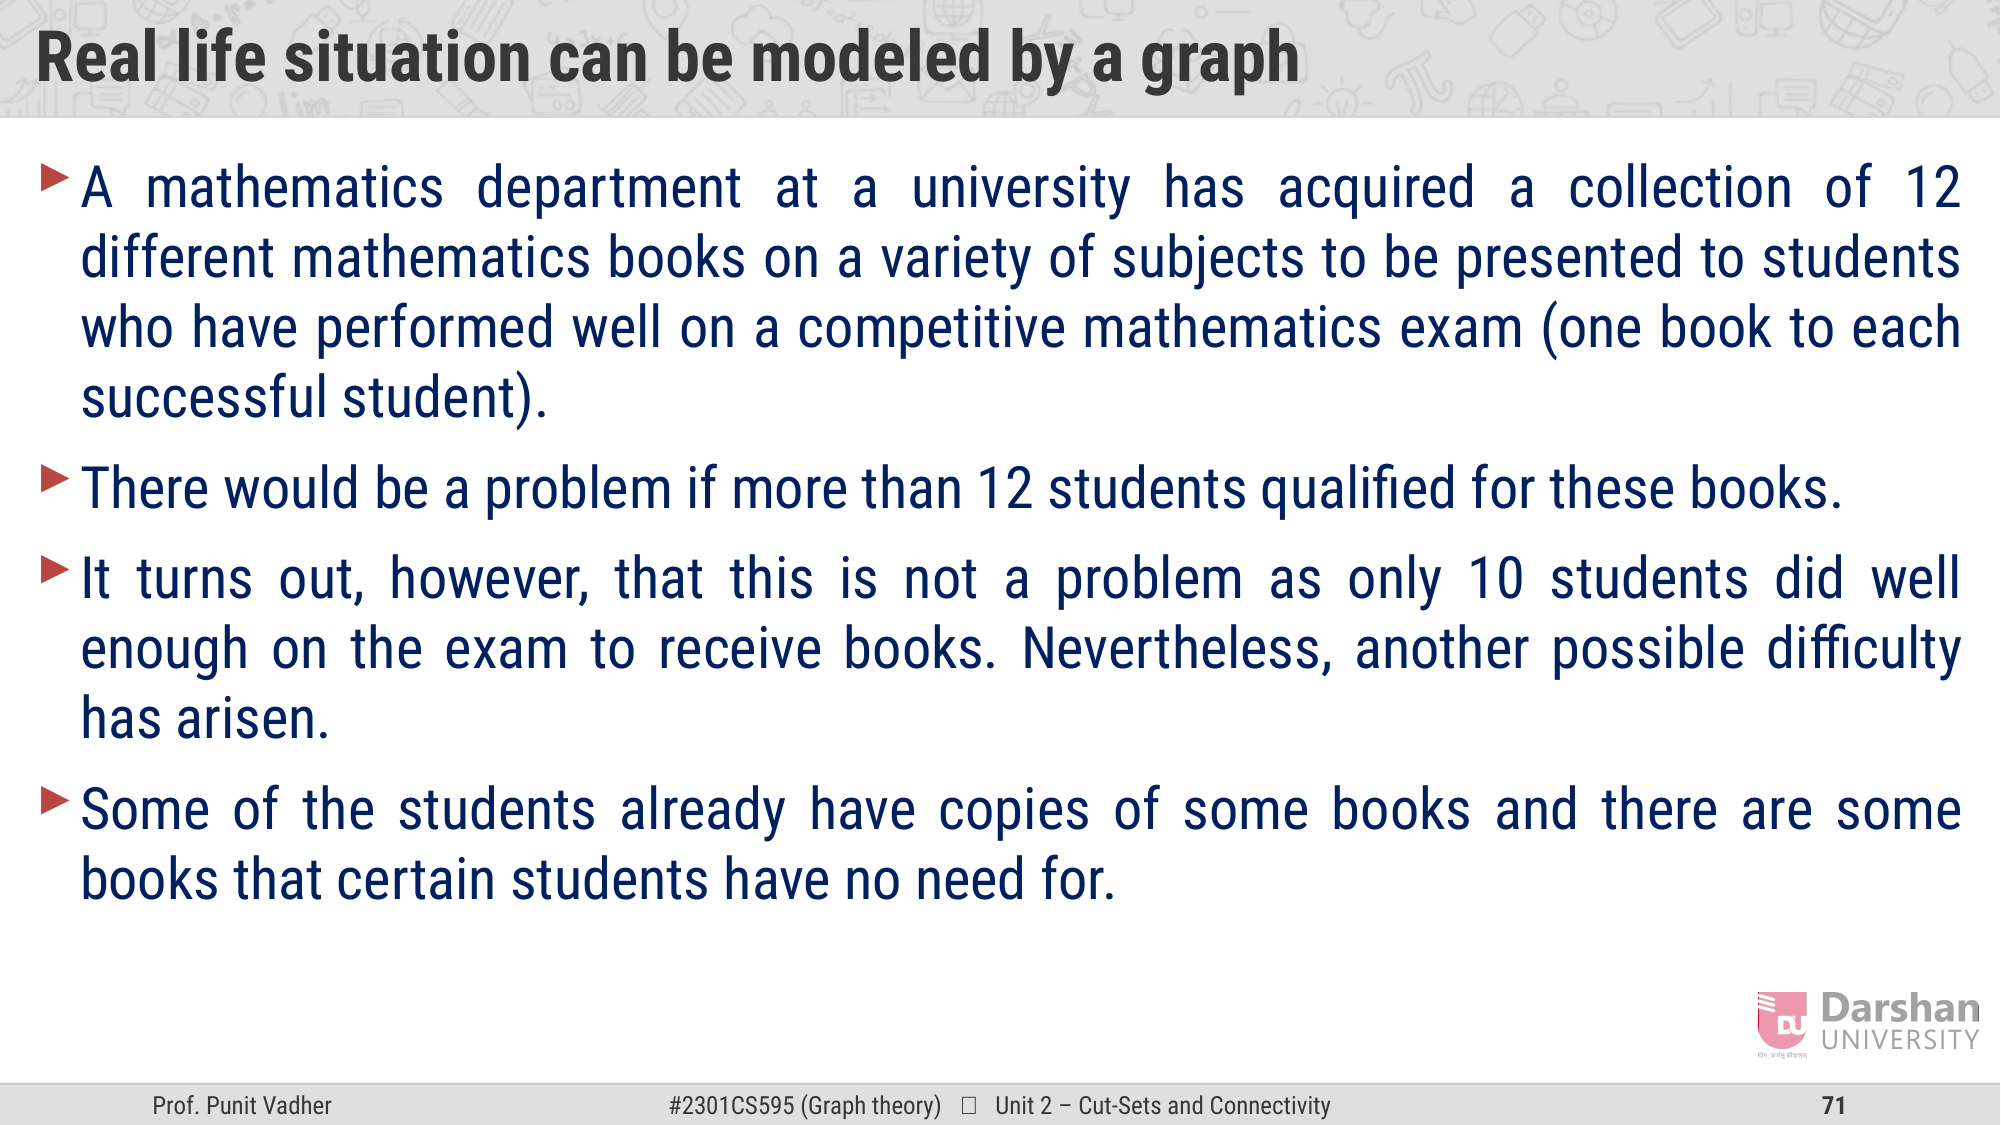

# Real life situation can be modeled by a graph
A mathematics department at a university has acquired a collection of 12 different mathematics books on a variety of subjects to be presented to students who have performed well on a competitive mathematics exam (one book to each successful student).
There would be a problem if more than 12 students qualified for these books.
It turns out, however, that this is not a problem as only 10 students did well enough on the exam to receive books. Nevertheless, another possible difficulty has arisen.
Some of the students already have copies of some books and there are some books that certain students have no need for.